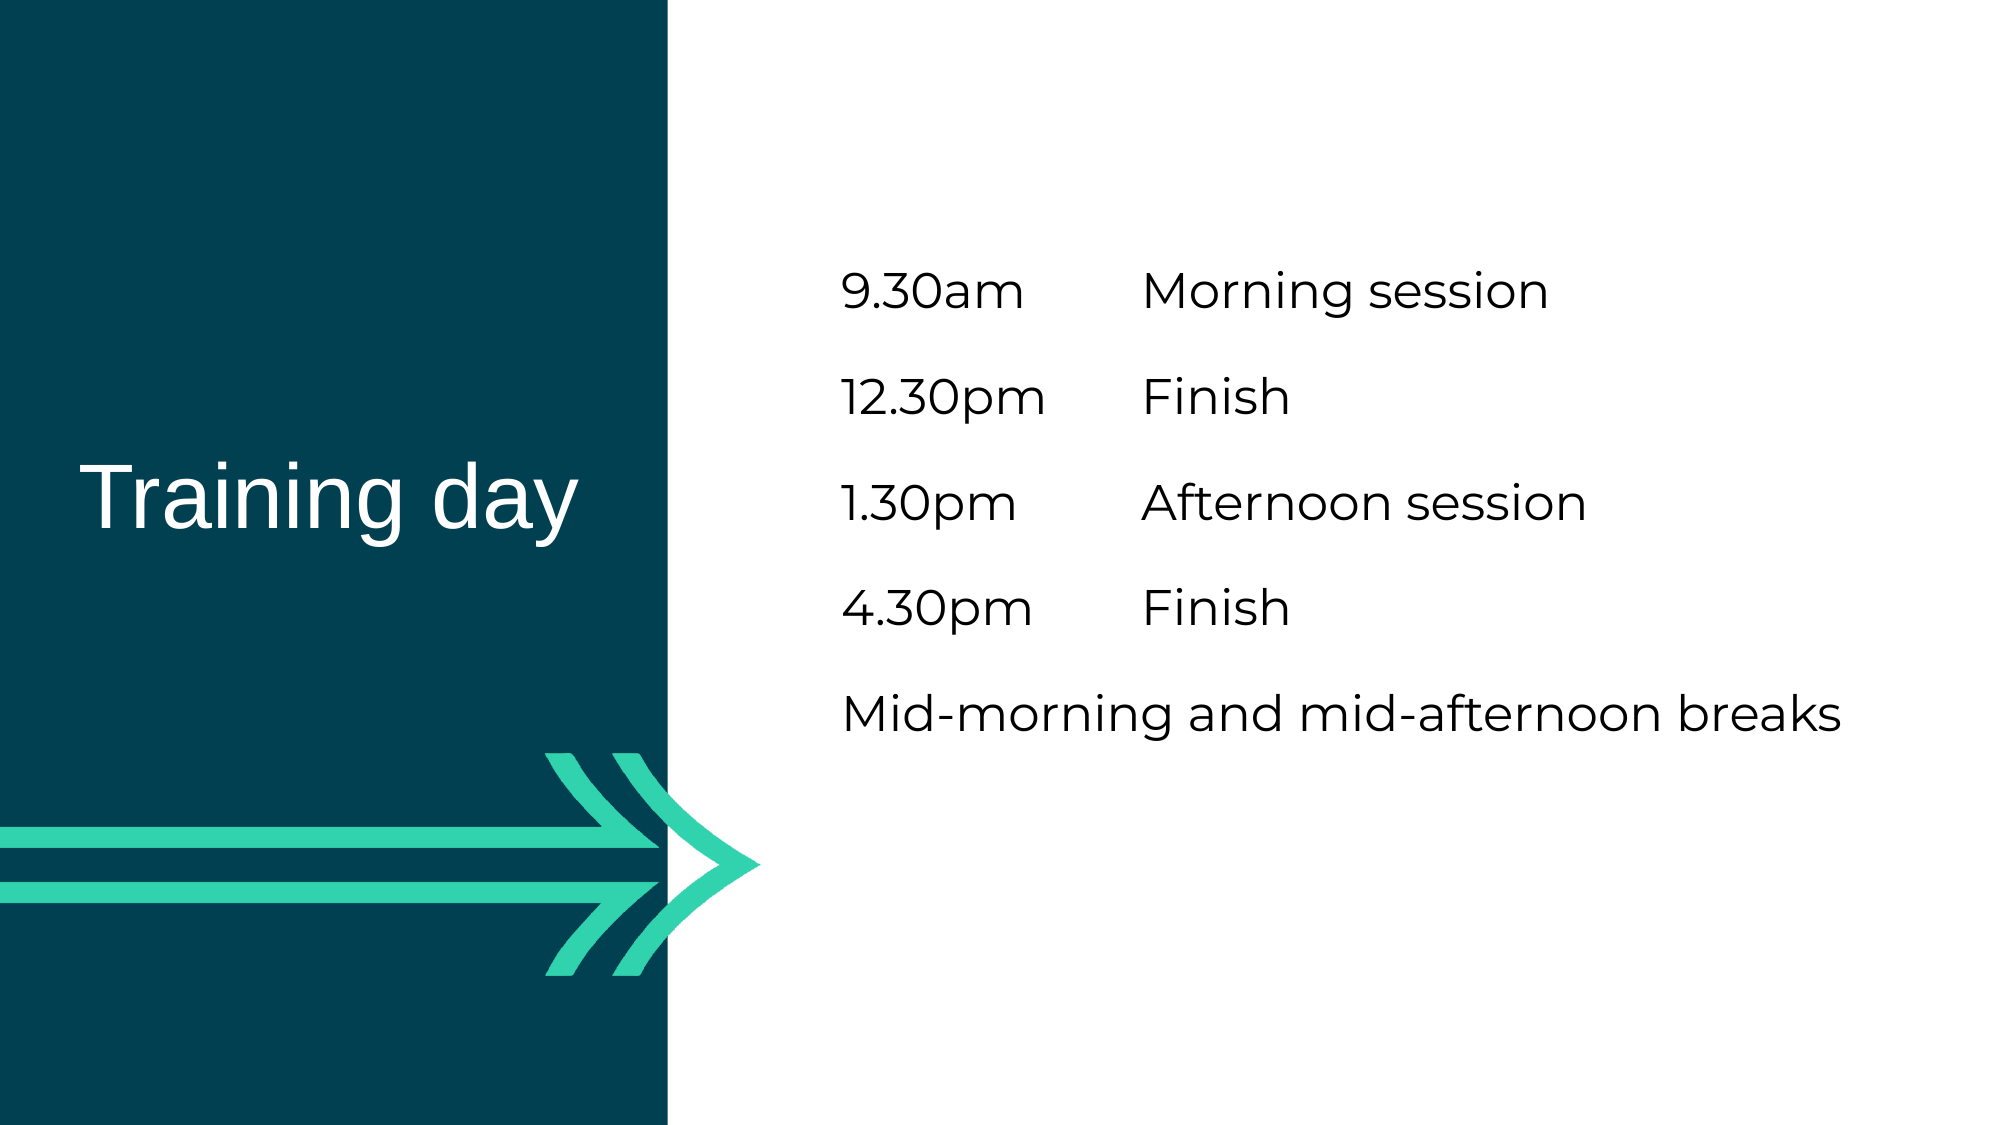

9.30am	Morning session
12.30pm	Finish
1.30pm	Afternoon session
4.30pm	Finish
Mid-morning and mid-afternoon breaks

Training day